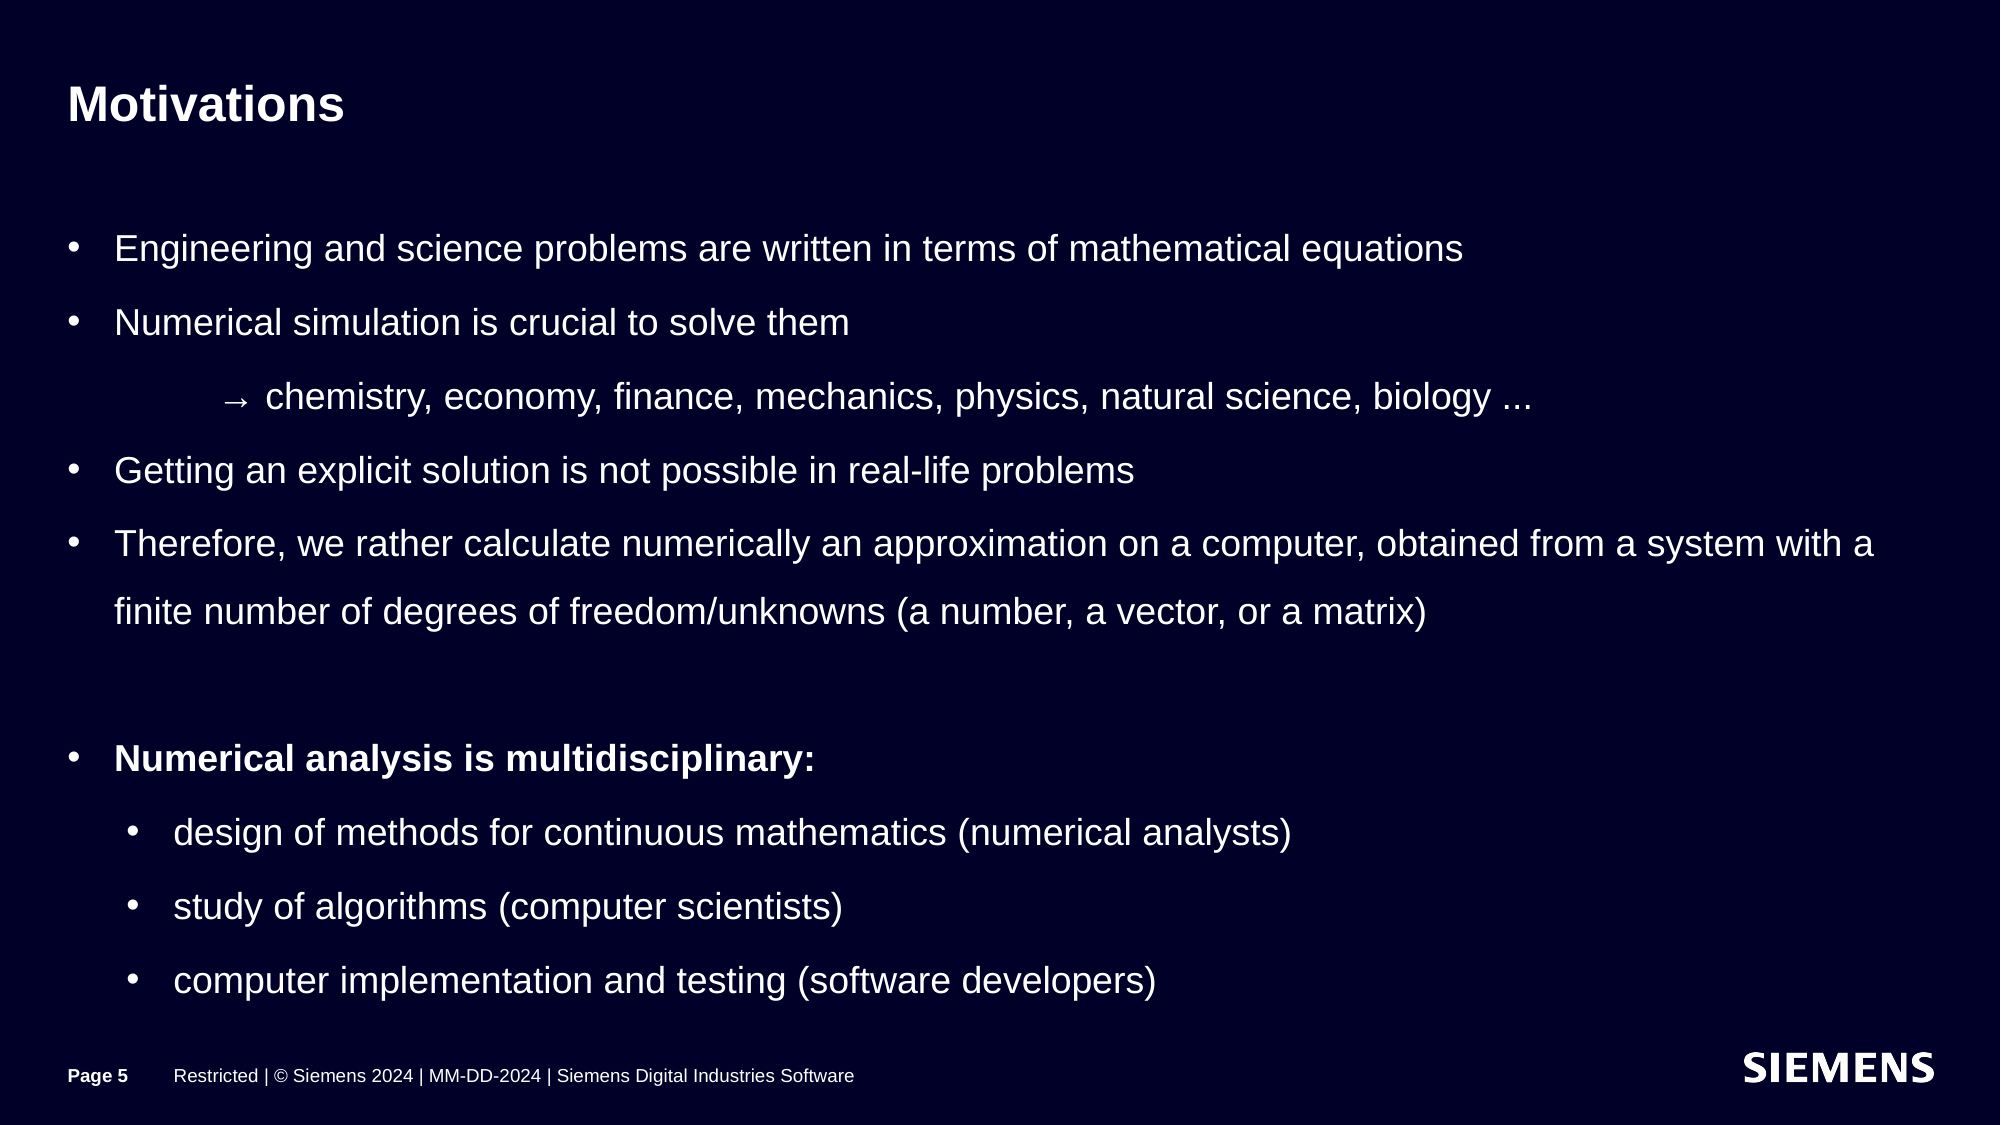

# Motivations
Engineering and science problems are written in terms of mathematical equations
Numerical simulation is crucial to solve them
	→ chemistry, economy, finance, mechanics, physics, natural science, biology ...
Getting an explicit solution is not possible in real-life problems
Therefore, we rather calculate numerically an approximation on a computer, obtained from a system with a finite number of degrees of freedom/unknowns (a number, a vector, or a matrix)

Numerical analysis is multidisciplinary:
design of methods for continuous mathematics (numerical analysts)
study of algorithms (computer scientists)
computer implementation and testing (software developers)
Page 5
Restricted | © Siemens 2024 | MM-DD-2024 | Siemens Digital Industries Software